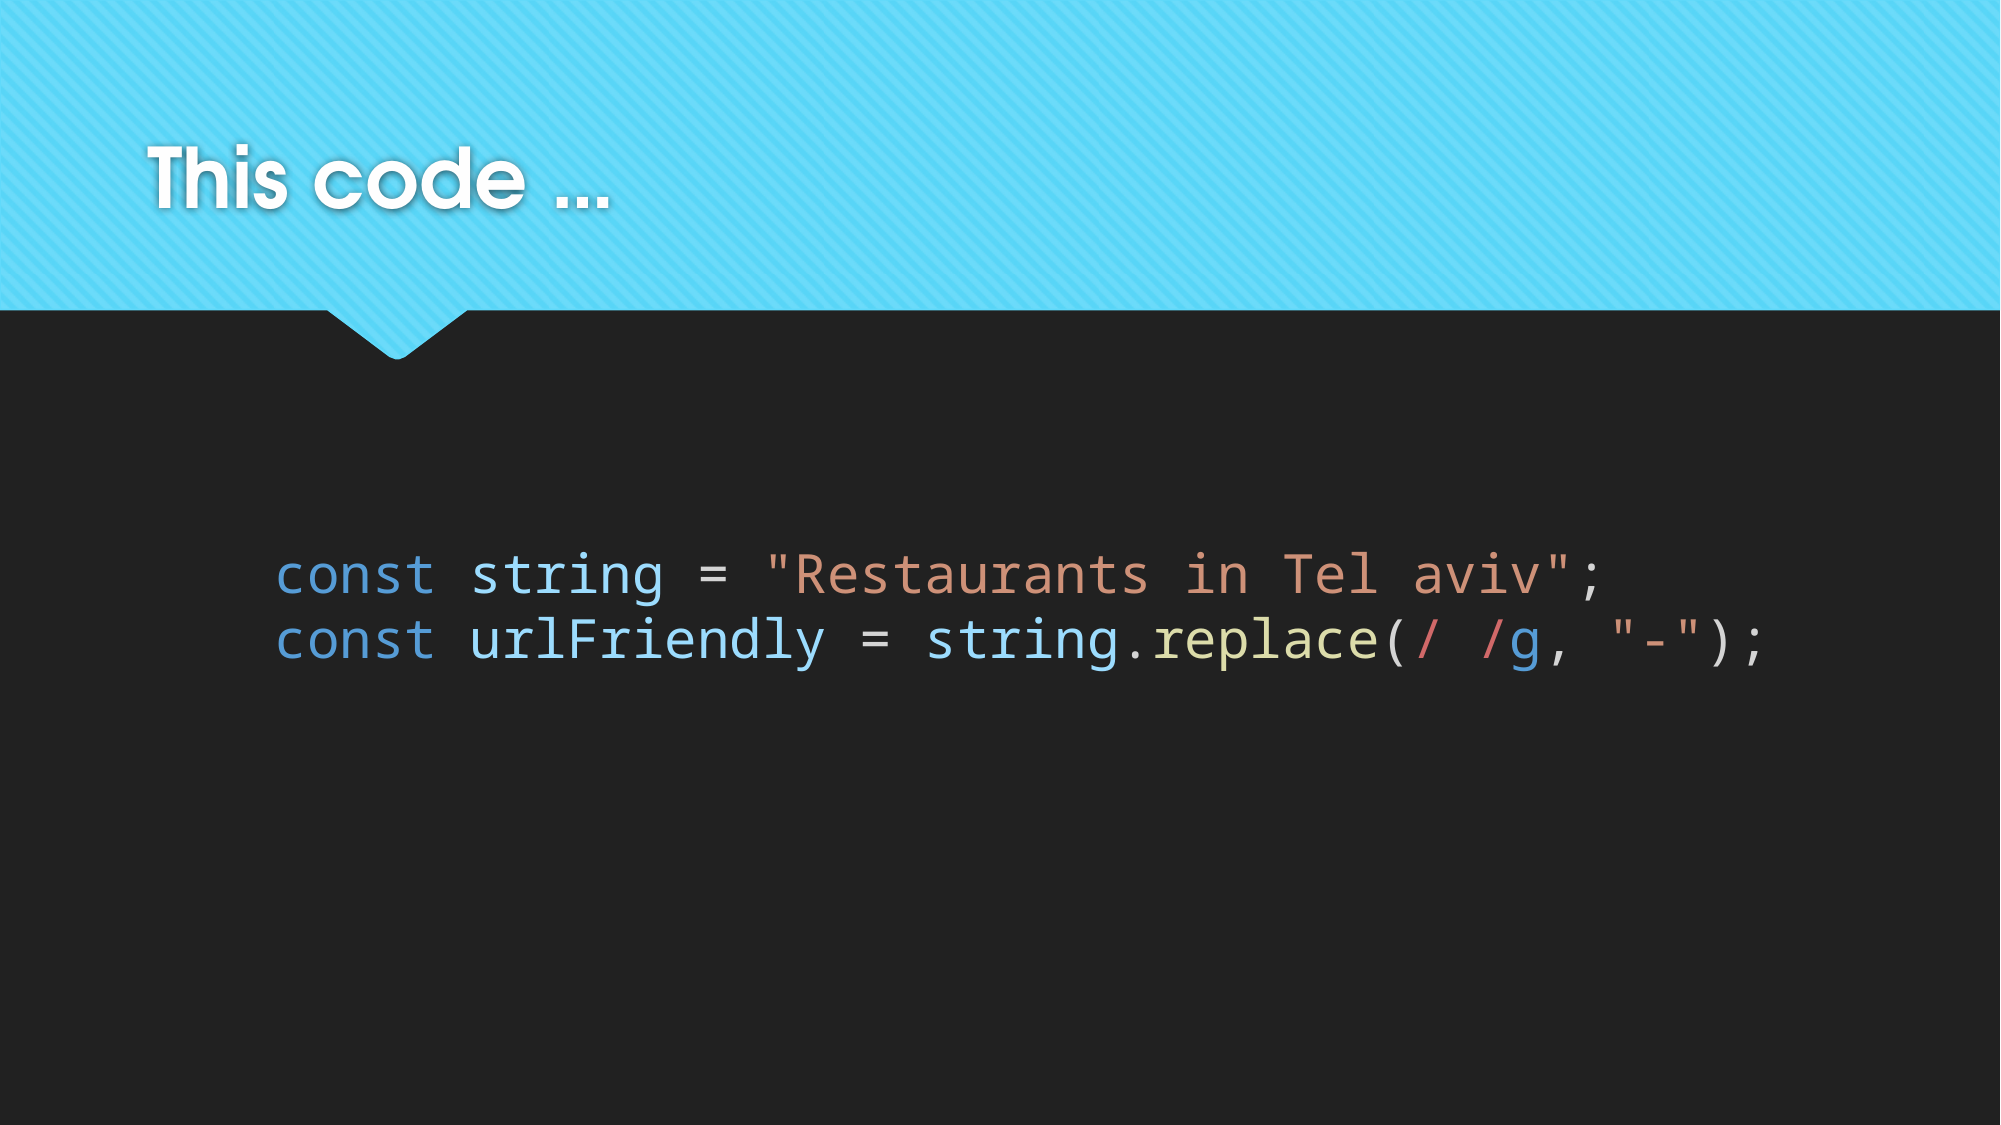

# This code …
const string = "Restaurants in Tel aviv";
const urlFriendly = string.replace(/ /g, "-");